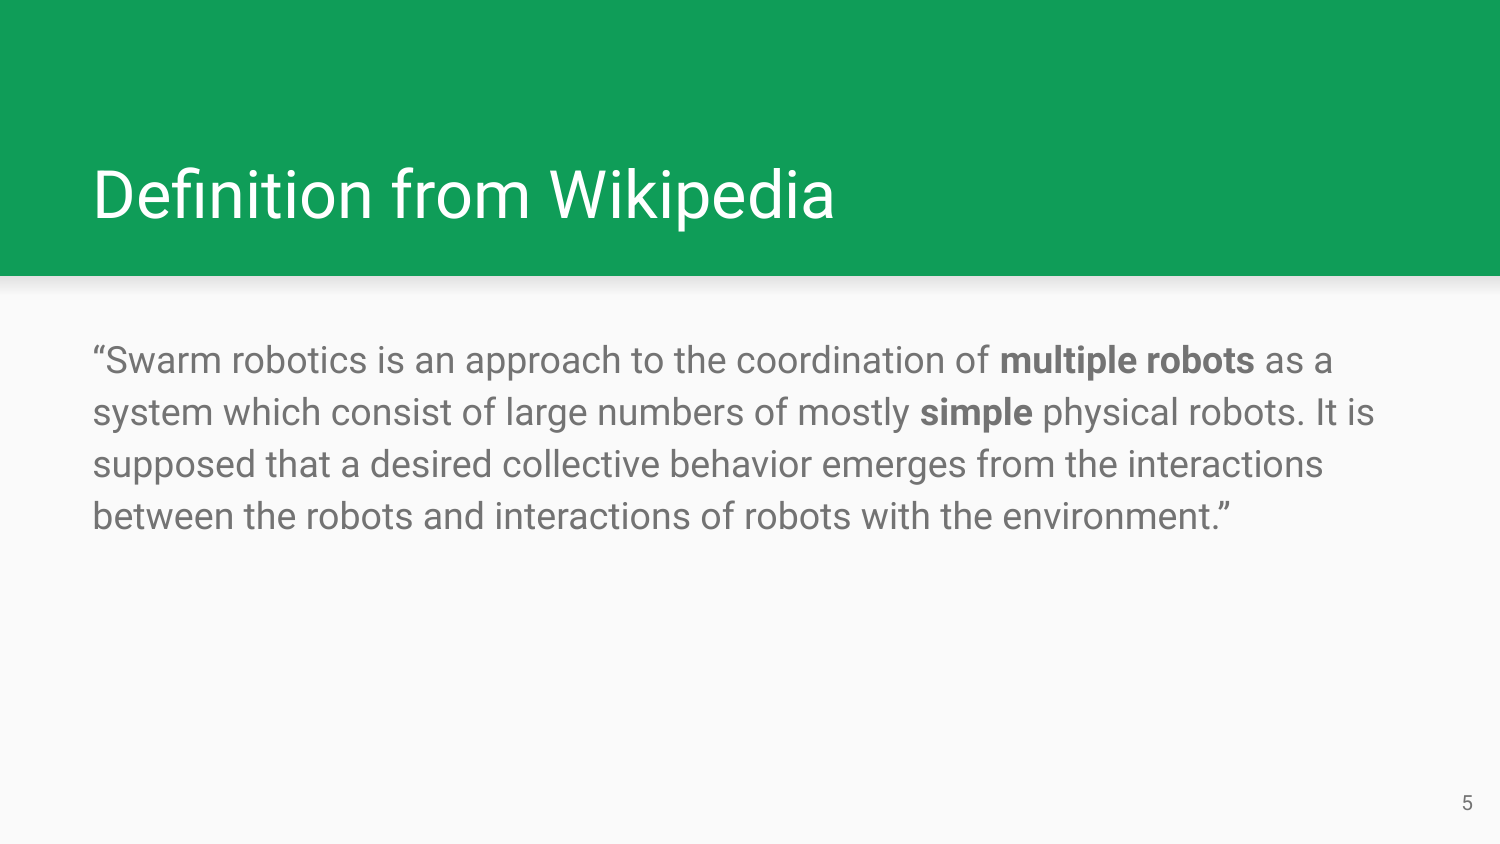

# Definition from Wikipedia
“Swarm robotics is an approach to the coordination of multiple robots as a system which consist of large numbers of mostly simple physical robots. It is supposed that a desired collective behavior emerges from the interactions between the robots and interactions of robots with the environment.”
5